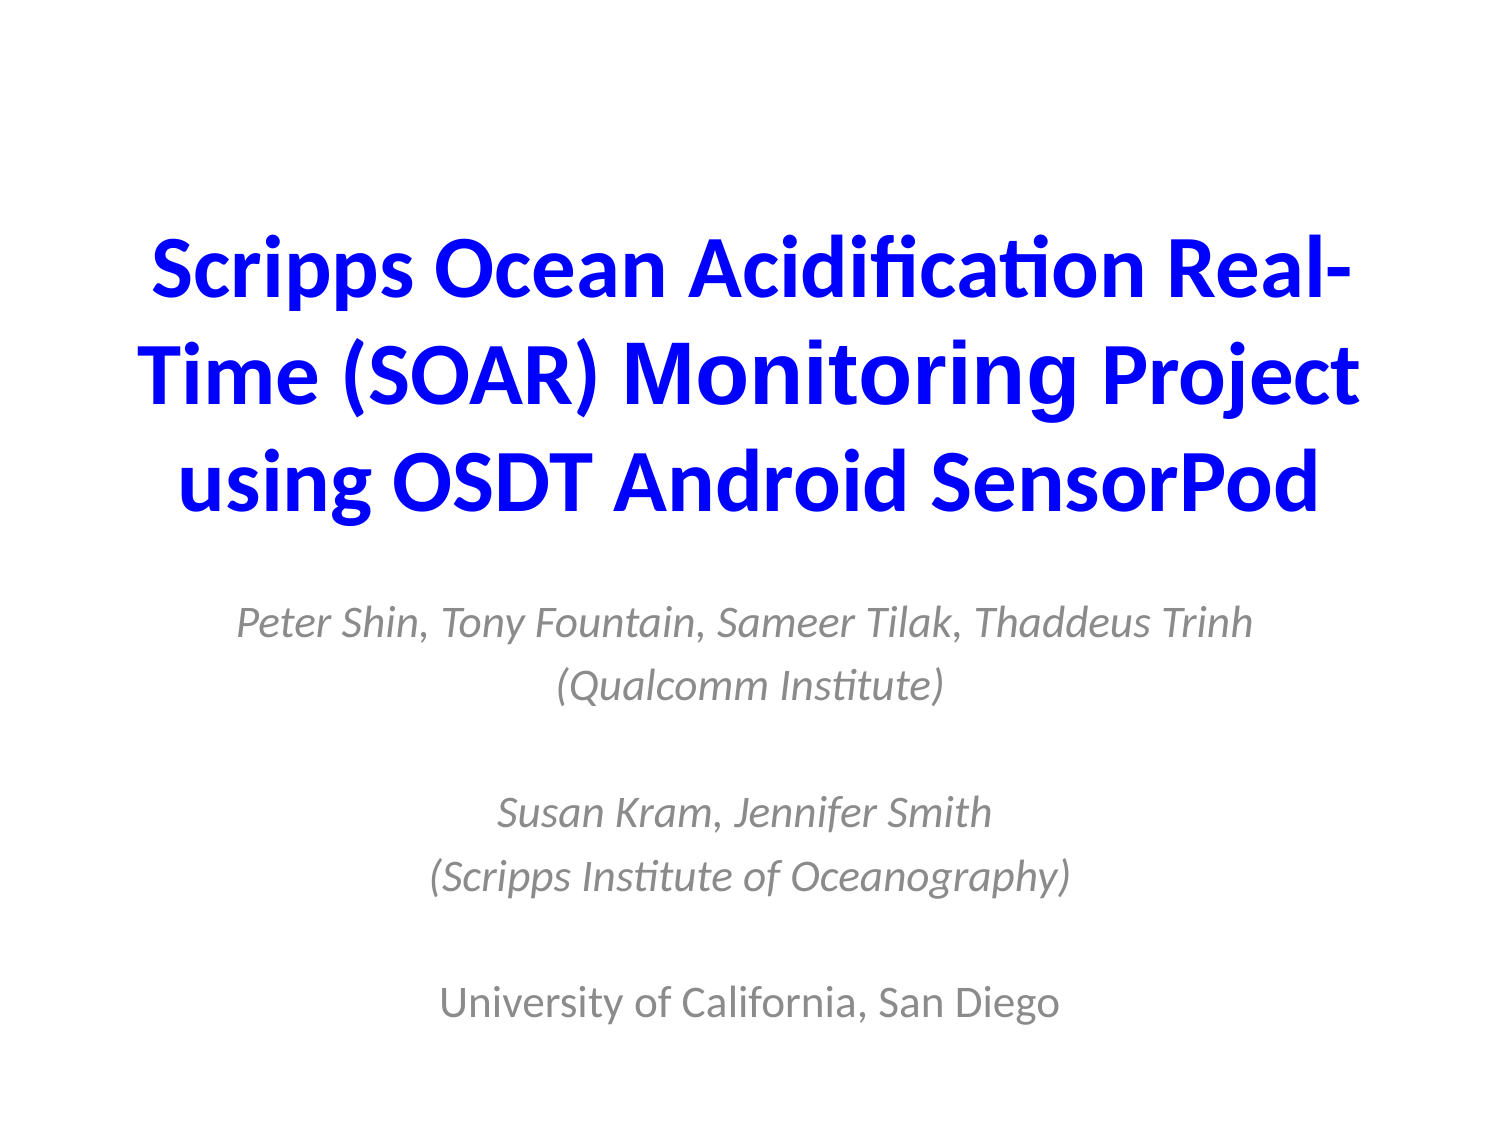

# Scripps Ocean Acidification Real-Time (SOAR) Monitoring Project using OSDT Android SensorPod
Peter Shin, Tony Fountain, Sameer Tilak, Thaddeus Trinh
(Qualcomm Institute)

Susan Kram, Jennifer Smith
(Scripps Institute of Oceanography)

University of California, San Diego